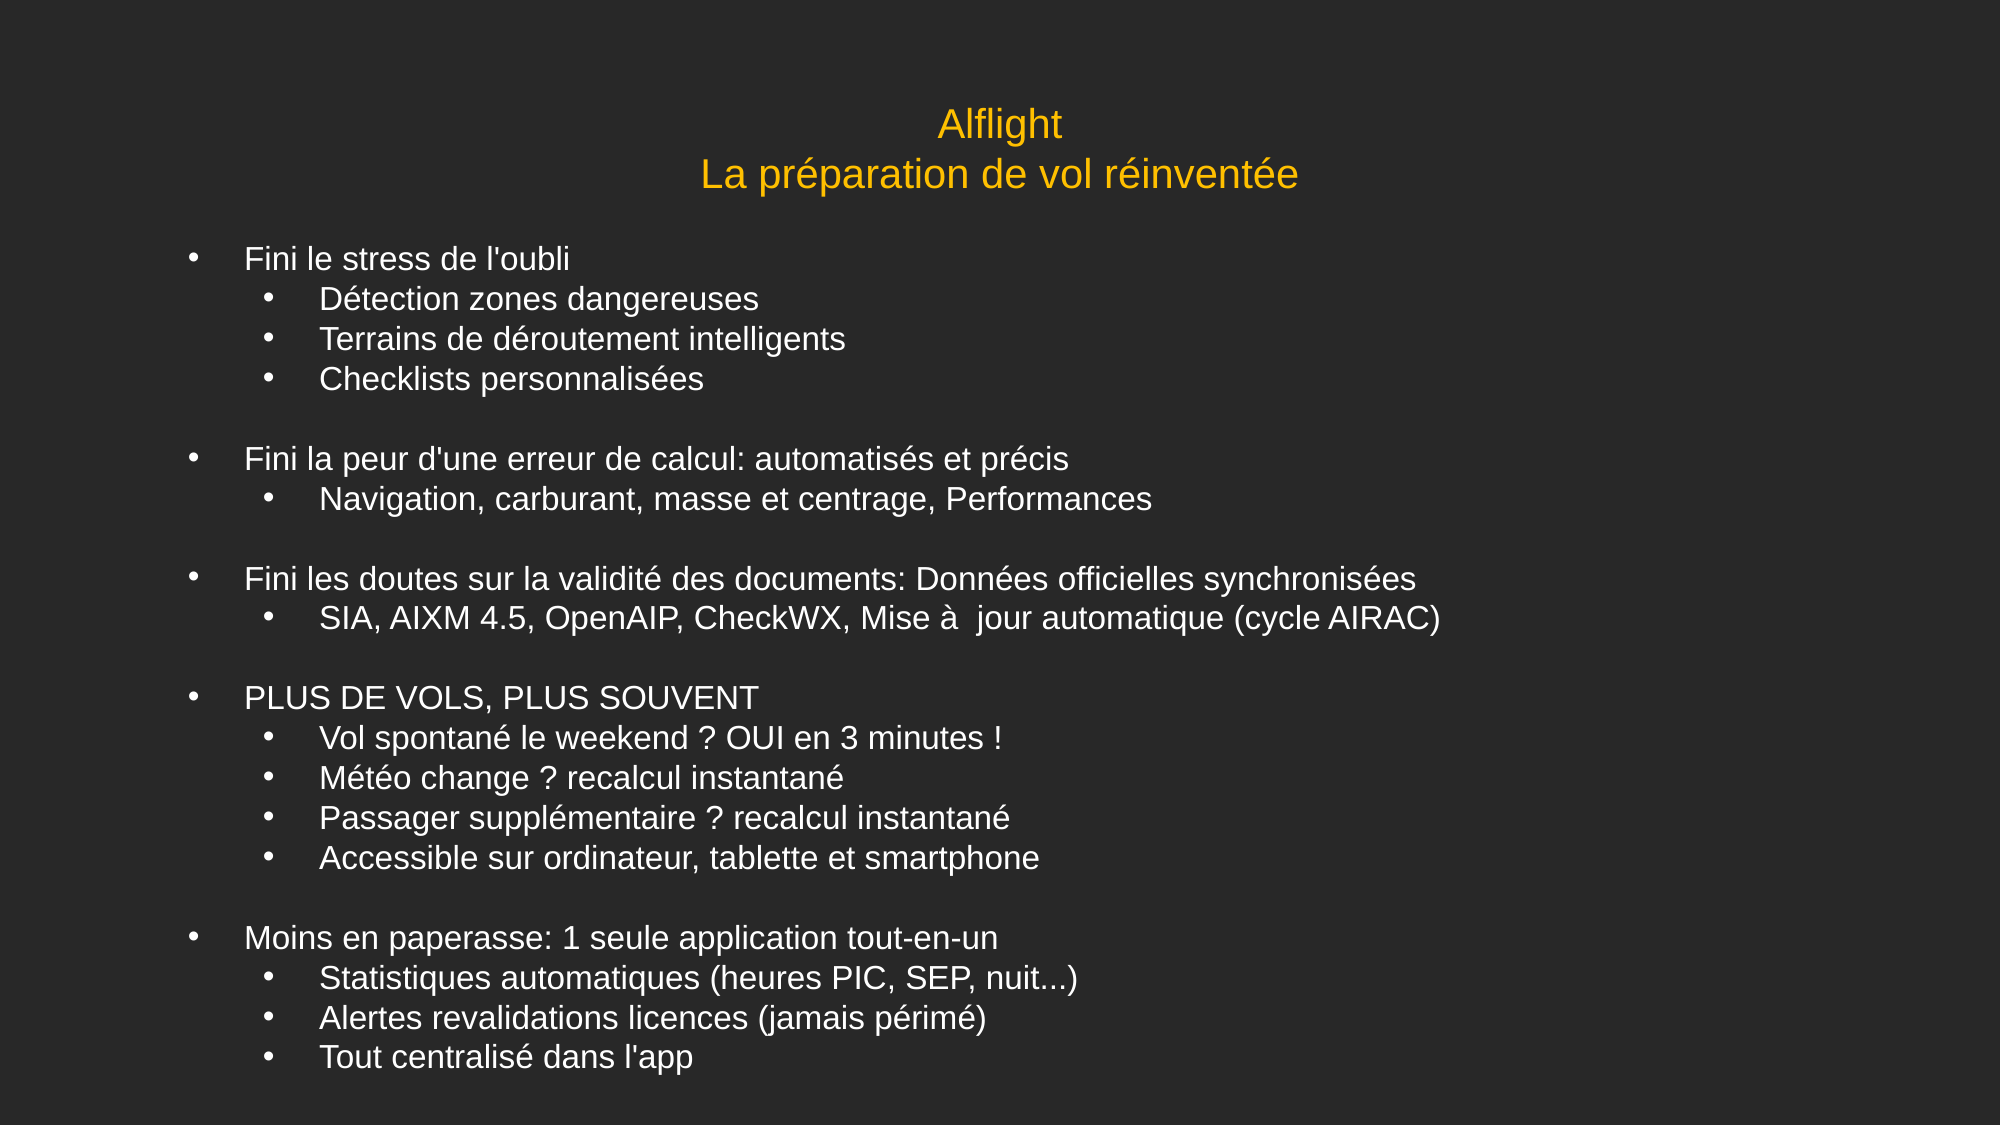

Alflight
La préparation de vol réinventée

Fini le stress de l'oubli
Détection zones dangereuses
Terrains de déroutement intelligents
Checklists personnalisées
Fini la peur d'une erreur de calcul: automatisés et précis
Navigation, carburant, masse et centrage, Performances

Fini les doutes sur la validité des documents: Données officielles synchronisées
SIA, AIXM 4.5, OpenAIP, CheckWX, Mise à  jour automatique (cycle AIRAC)

PLUS DE VOLS, PLUS SOUVENT
Vol spontané le weekend ? OUI en 3 minutes !
Météo change ? recalcul instantané
Passager supplémentaire ? recalcul instantané
Accessible sur ordinateur, tablette et smartphone

Moins en paperasse: 1 seule application tout-en-un
Statistiques automatiques (heures PIC, SEP, nuit...)
Alertes revalidations licences (jamais périmé)
Tout centralisé dans l'app